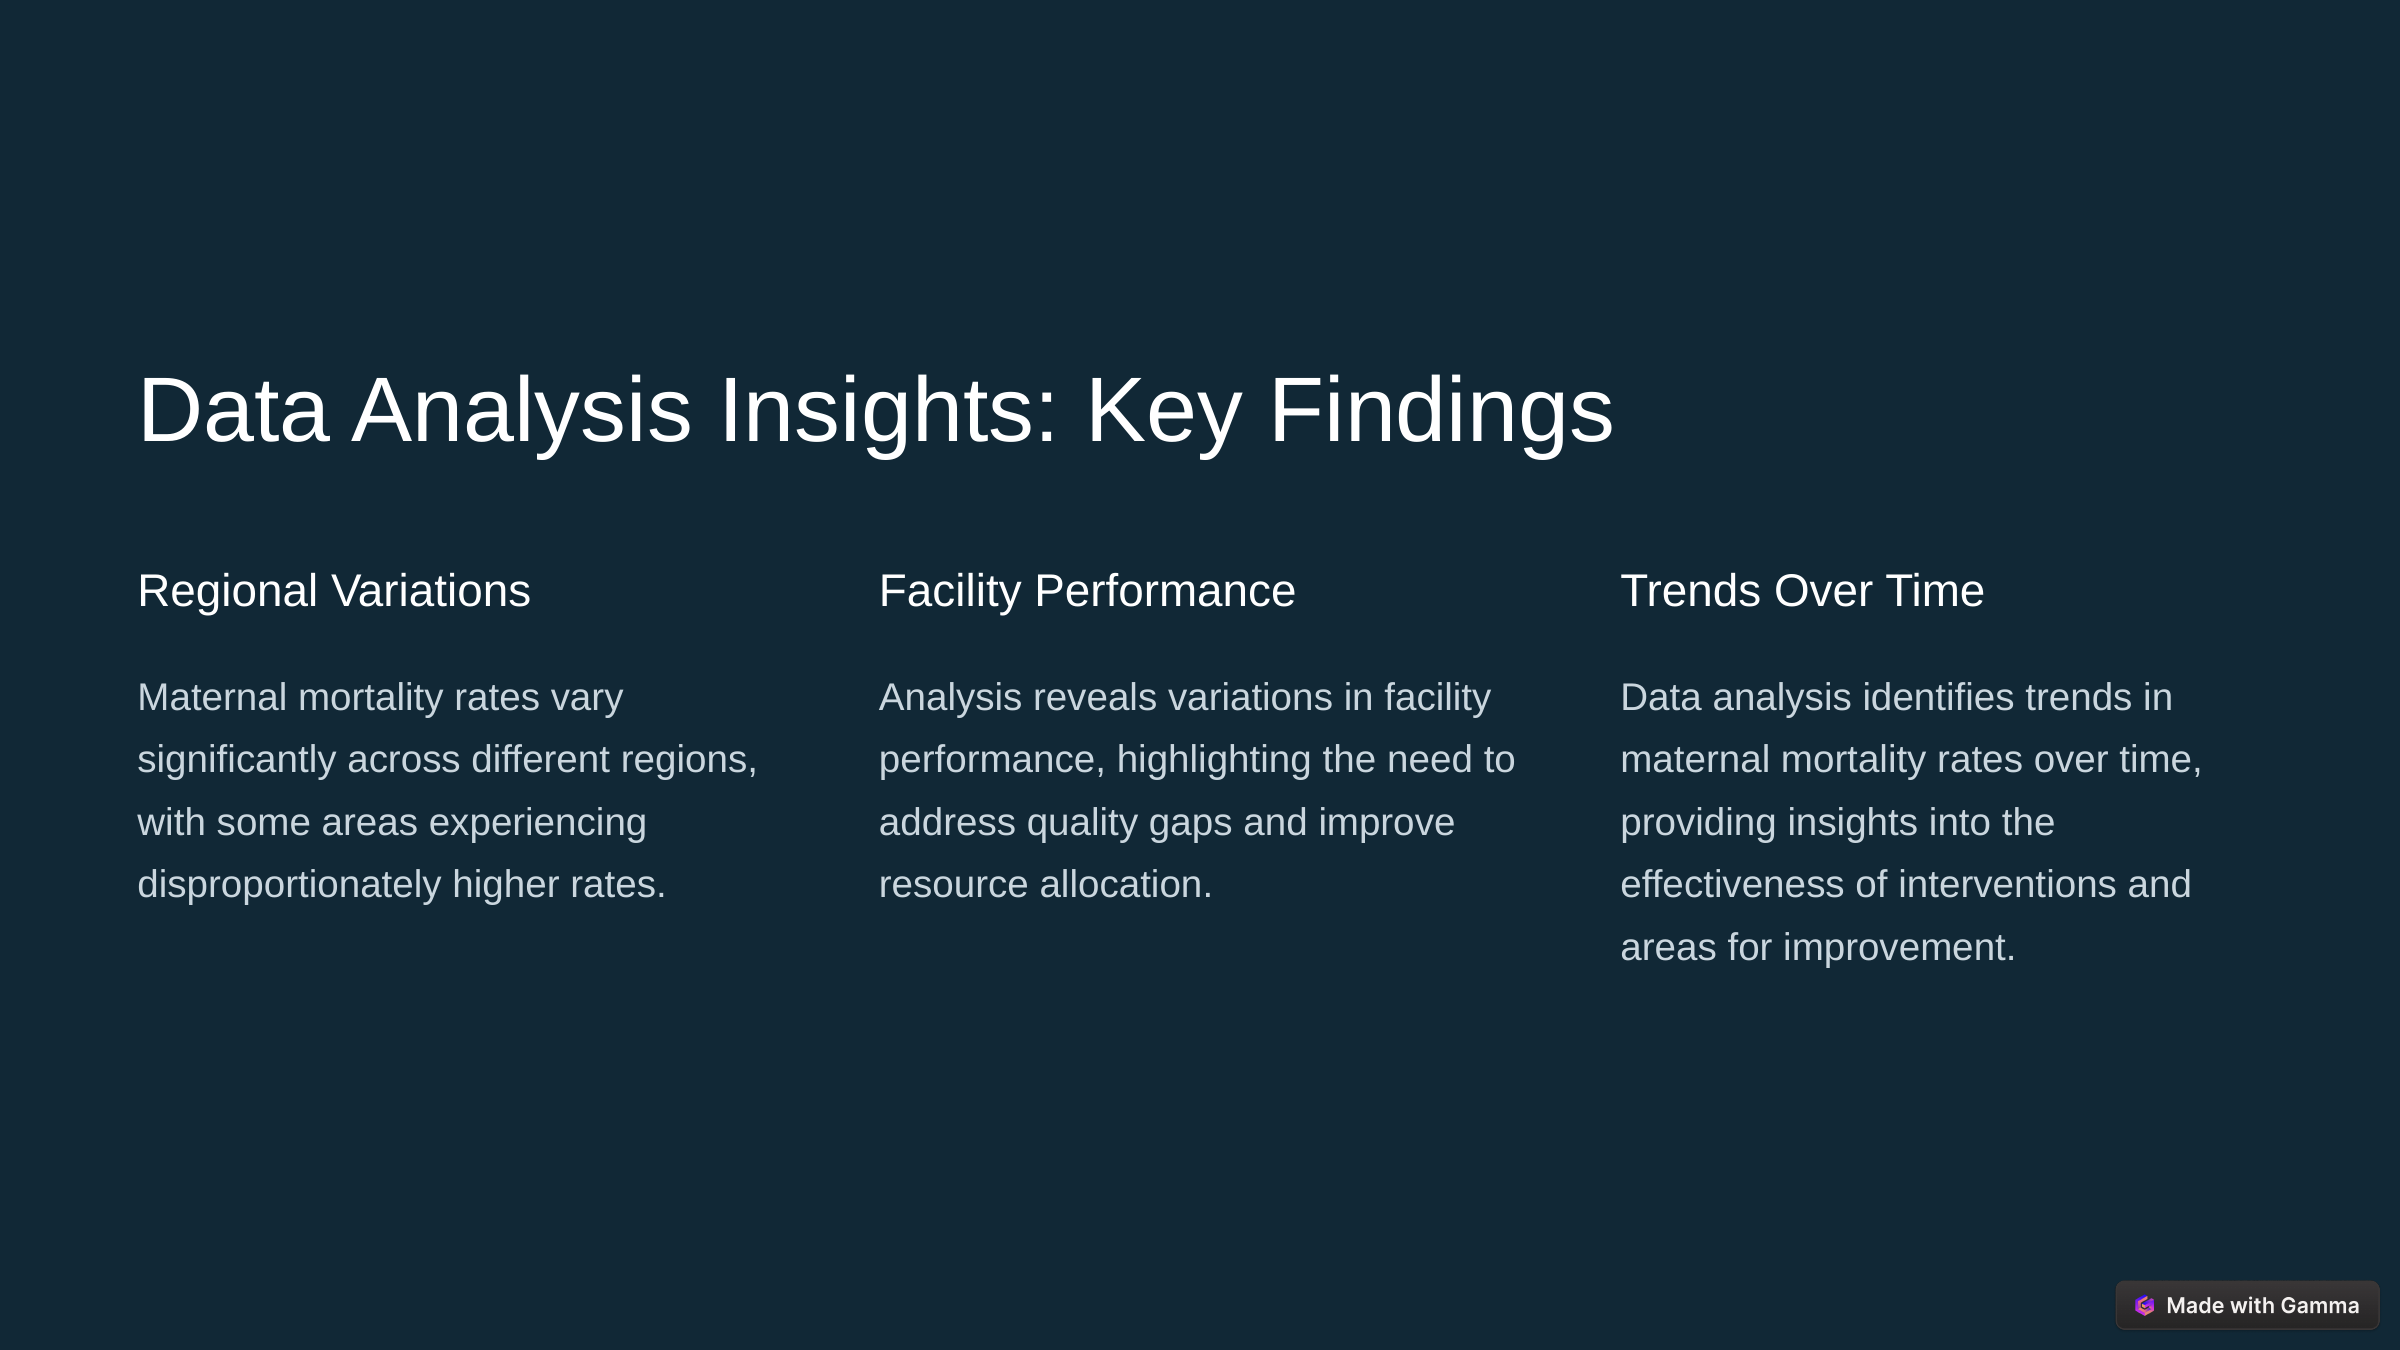

Data Analysis Insights: Key Findings
Regional Variations
Facility Performance
Trends Over Time
Maternal mortality rates vary significantly across different regions, with some areas experiencing disproportionately higher rates.
Analysis reveals variations in facility performance, highlighting the need to address quality gaps and improve resource allocation.
Data analysis identifies trends in maternal mortality rates over time, providing insights into the effectiveness of interventions and areas for improvement.